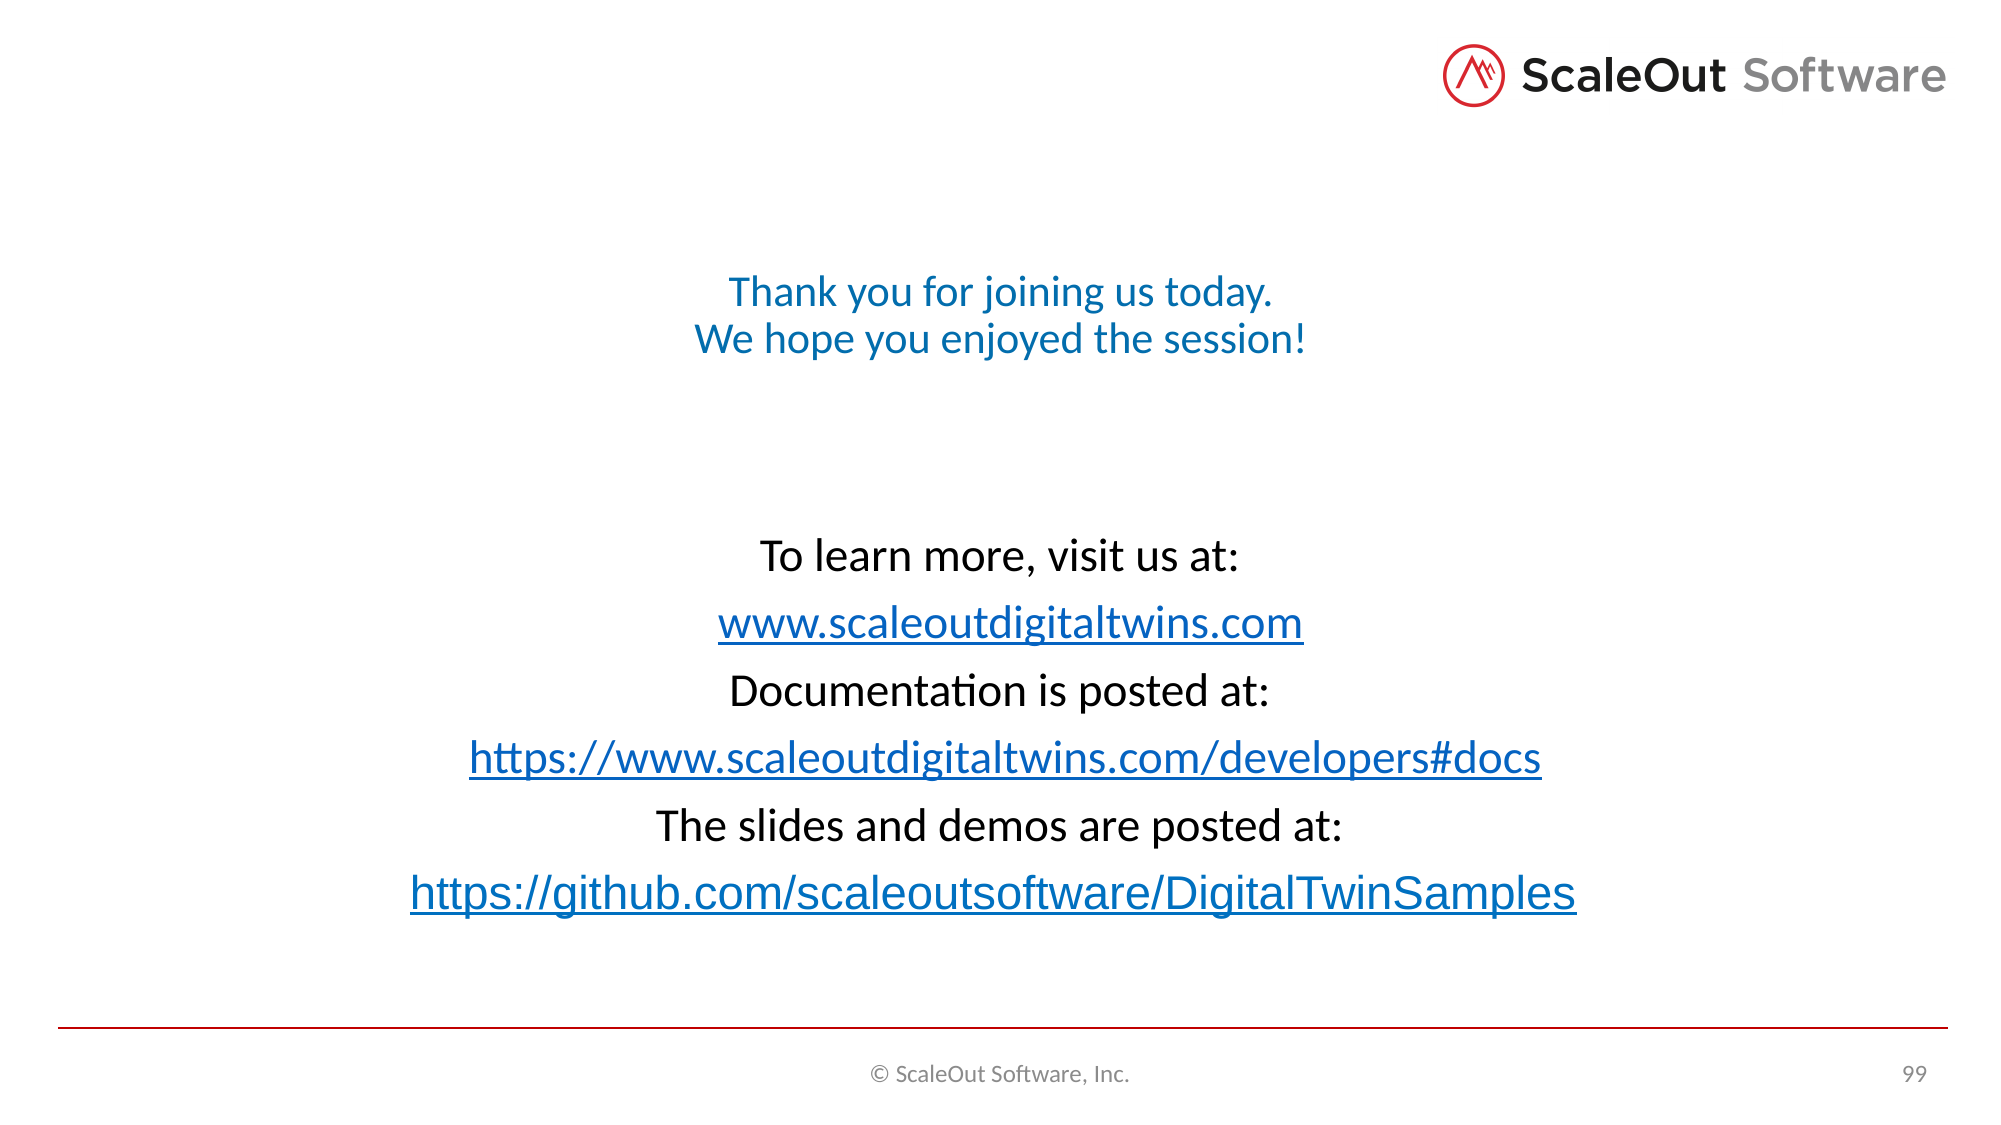

# Thank you for joining us today. We hope you enjoyed the session!
To learn more, visit us at:
  www.scaleoutdigitaltwins.com
Documentation is posted at:
 https://www.scaleoutdigitaltwins.com/developers#docs
The slides and demos are posted at:
https://github.com/scaleoutsoftware/DigitalTwinSamples

© ScaleOut Software, Inc.
99